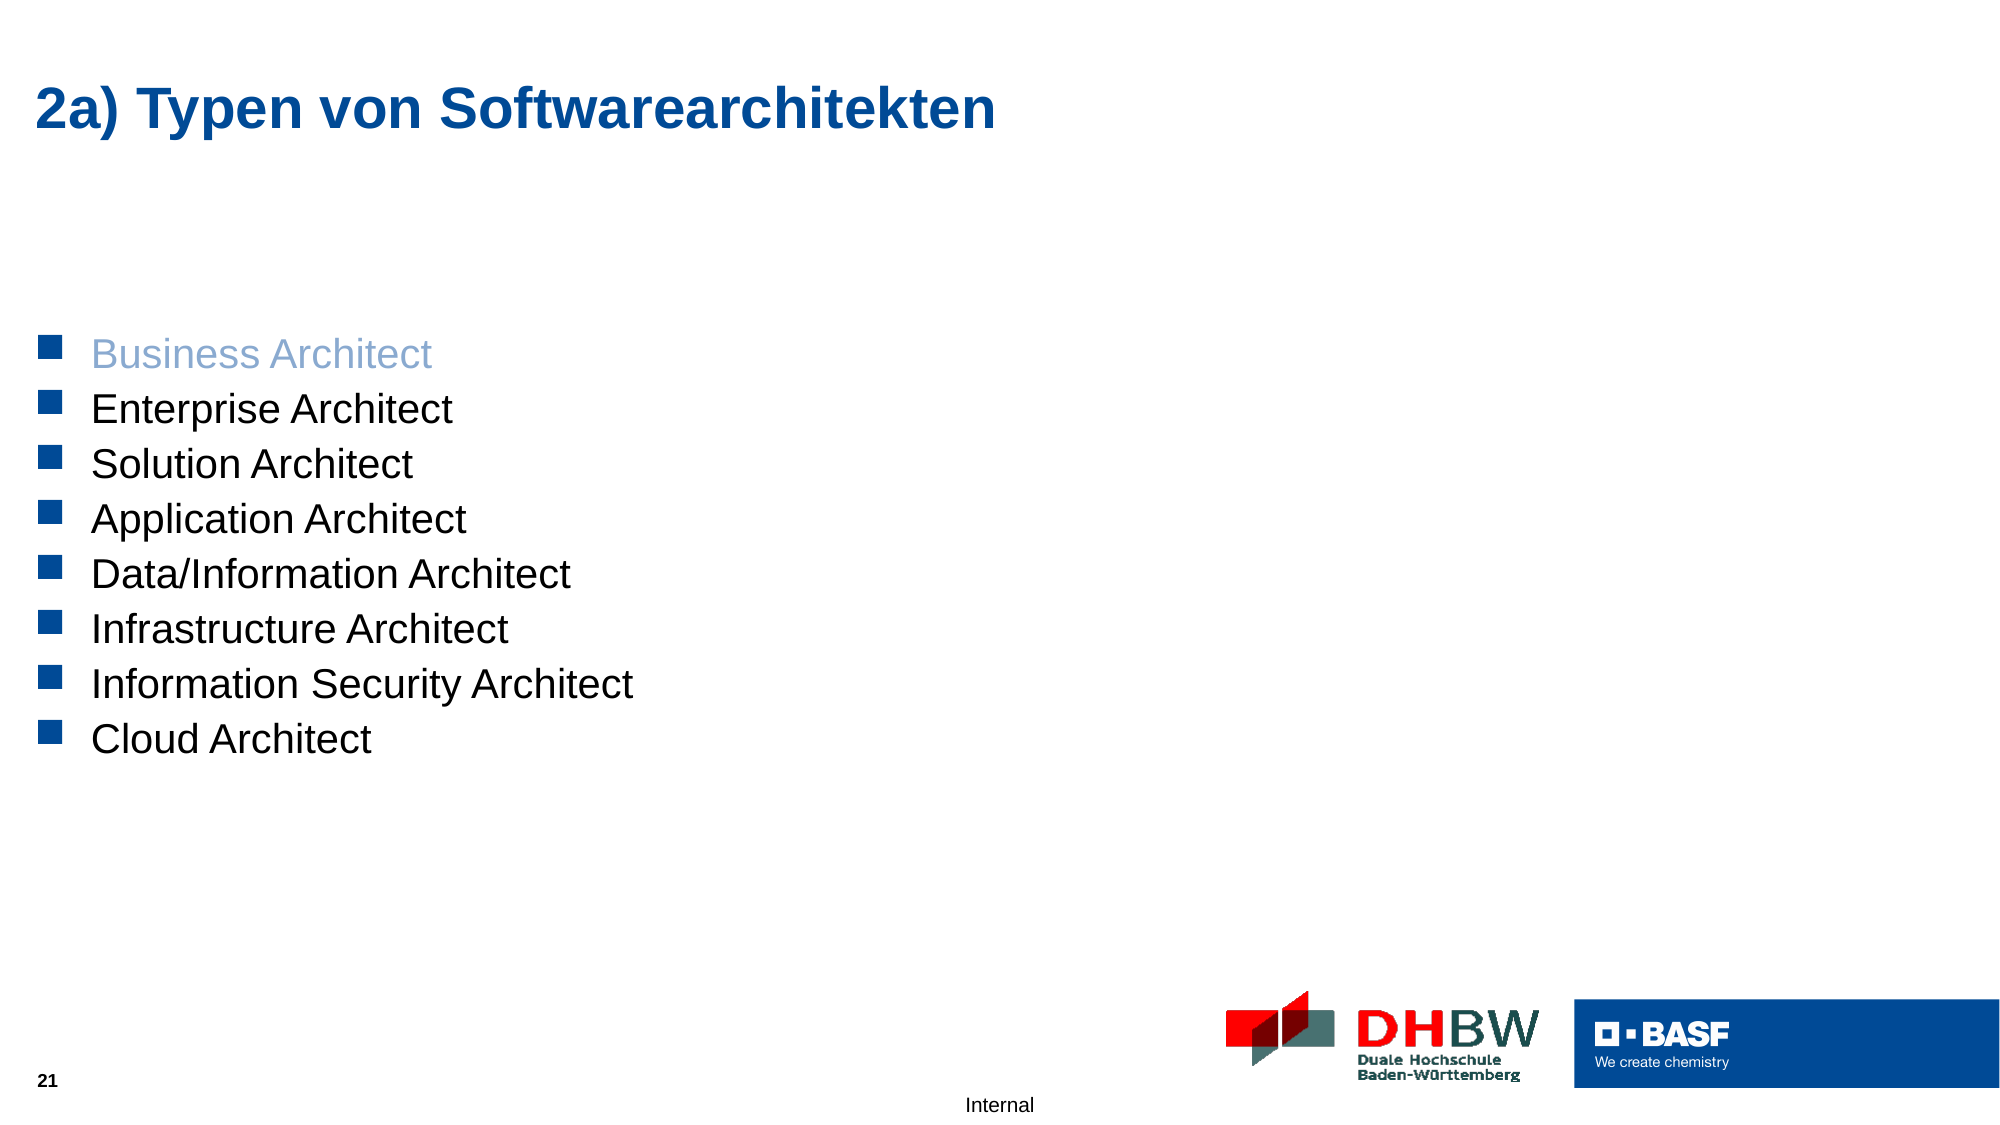

# 2a) Typen von Softwarearchitekten
Business Architect
Enterprise Architect
Solution Architect
Application Architect
Data/Information Architect
Infrastructure Architect
Information Security Architect
Cloud Architect
21